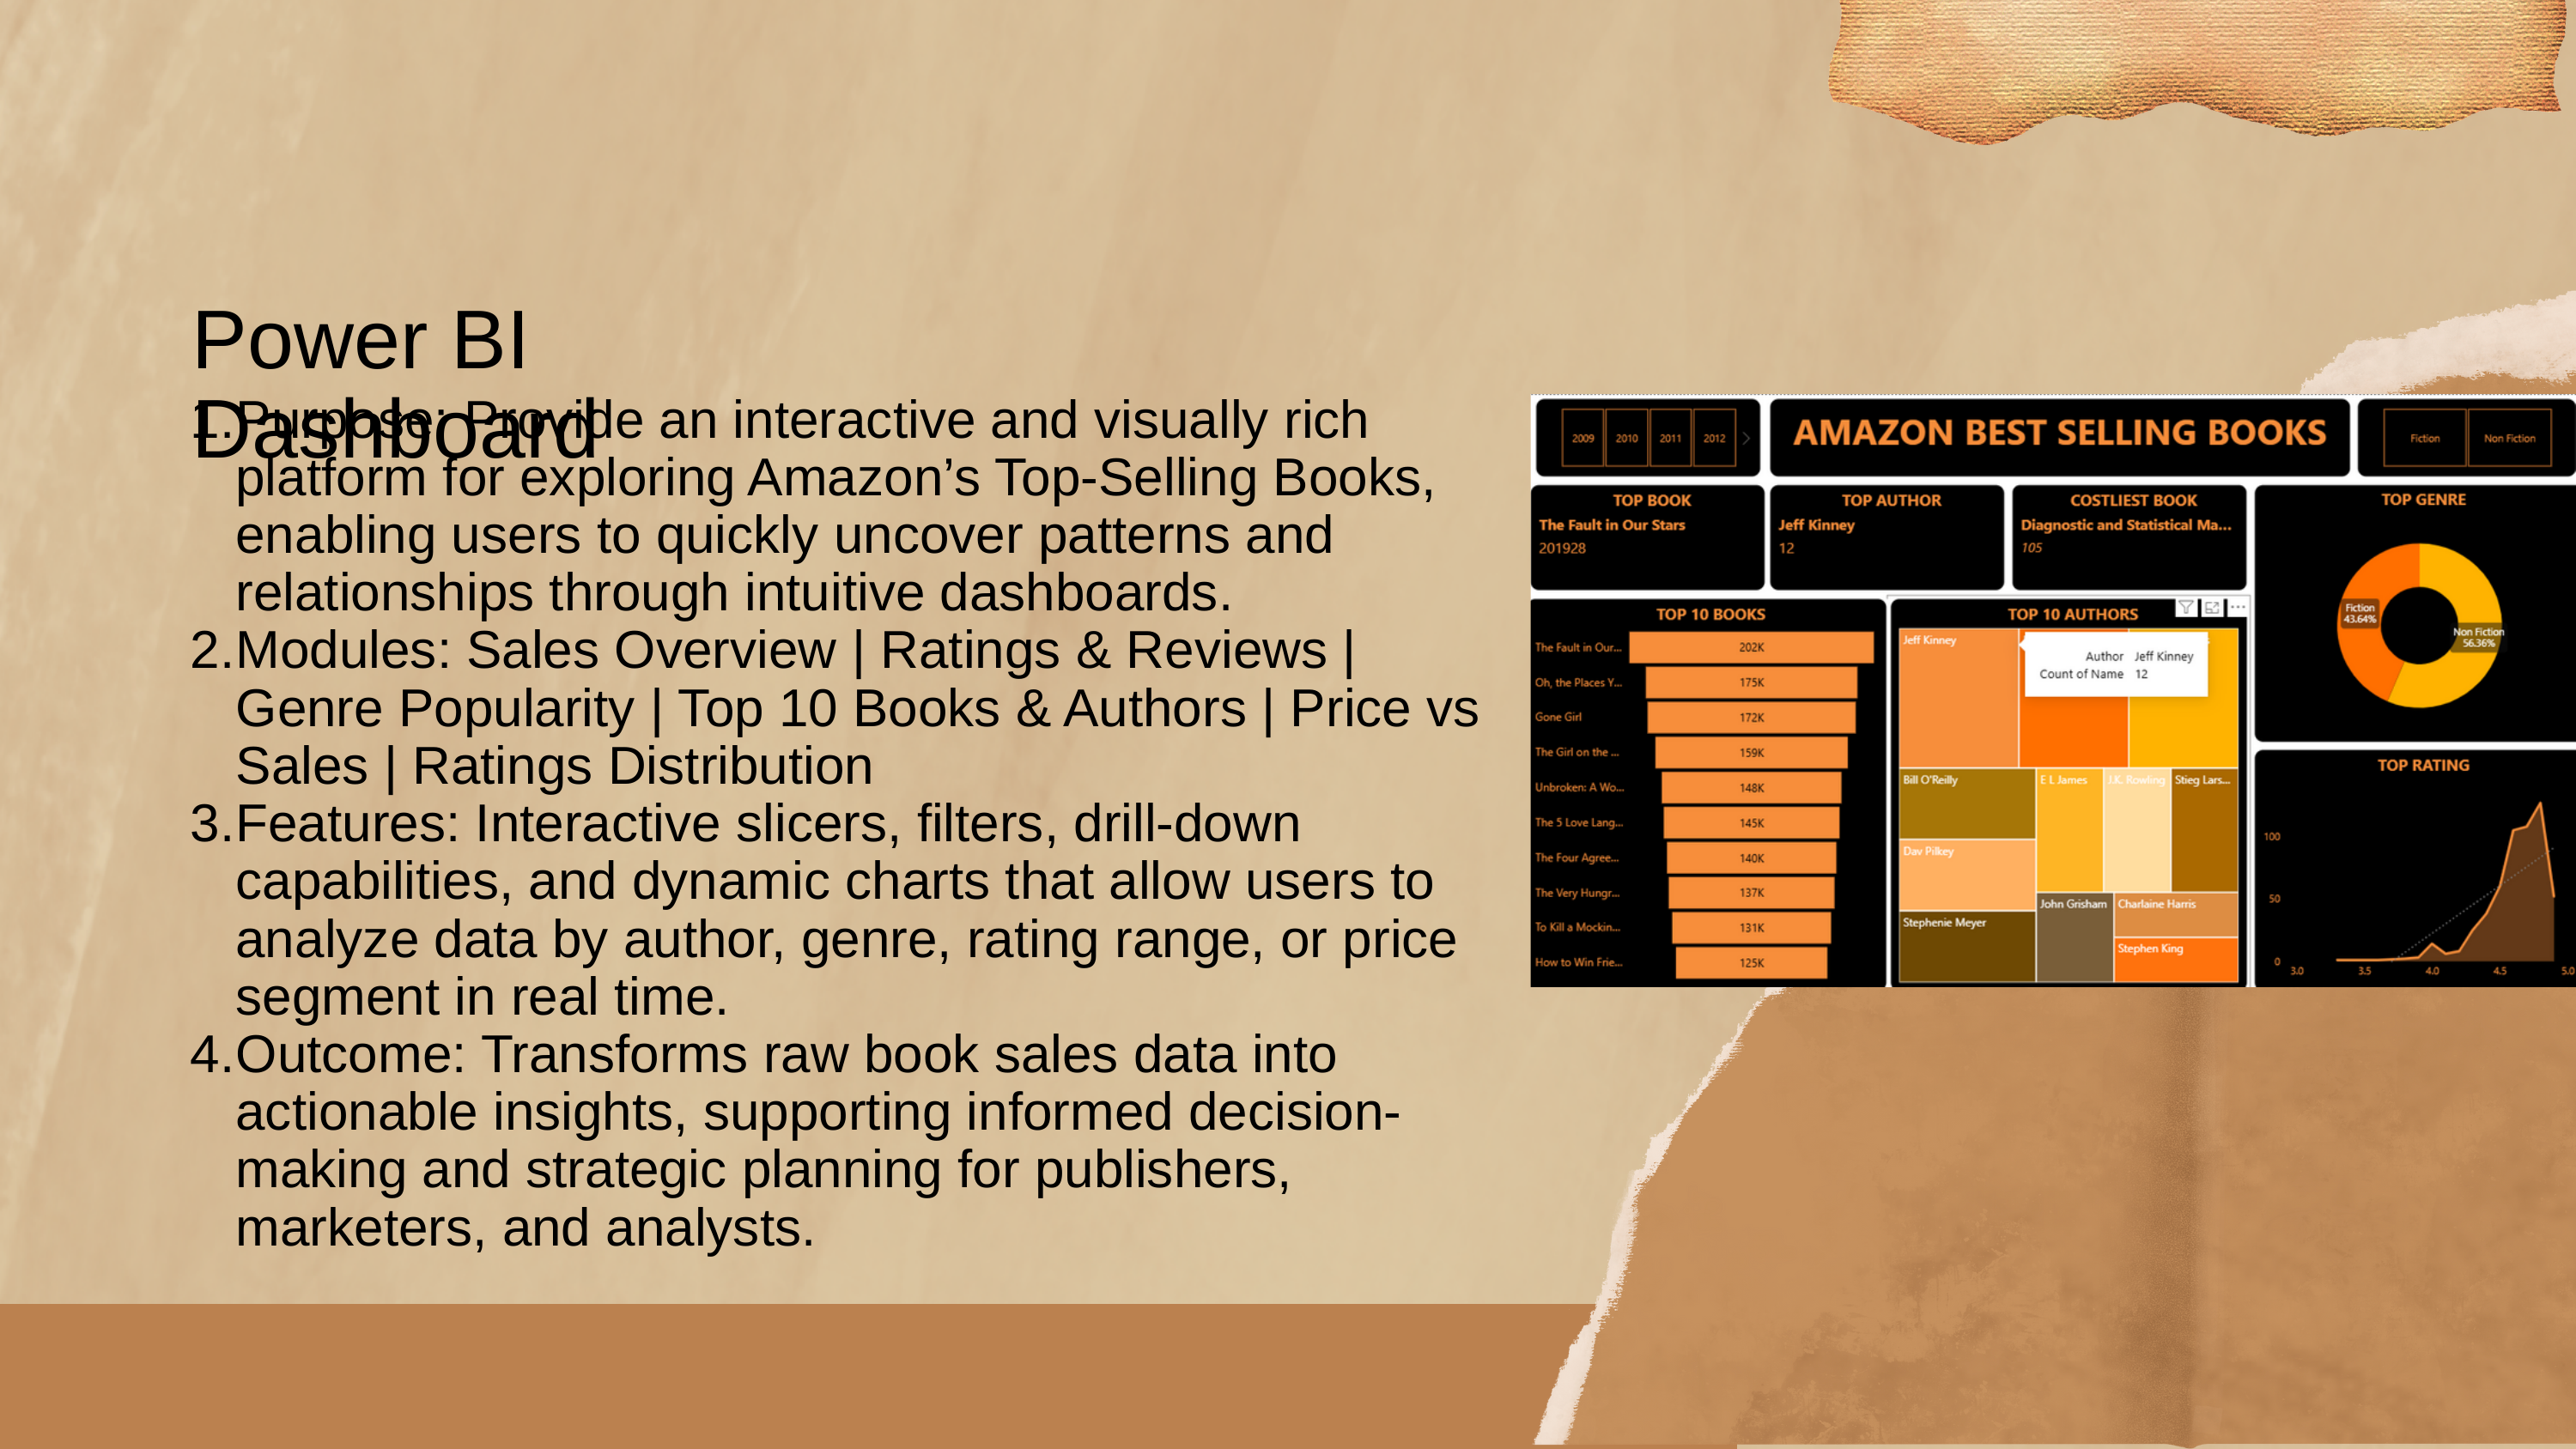

Power BI Dashboard
Purpose: Provide an interactive and visually rich platform for exploring Amazon’s Top-Selling Books, enabling users to quickly uncover patterns and relationships through intuitive dashboards.
Modules: Sales Overview | Ratings & Reviews | Genre Popularity | Top 10 Books & Authors | Price vs Sales | Ratings Distribution
Features: Interactive slicers, filters, drill-down capabilities, and dynamic charts that allow users to analyze data by author, genre, rating range, or price segment in real time.
Outcome: Transforms raw book sales data into actionable insights, supporting informed decision-making and strategic planning for publishers, marketers, and analysts.